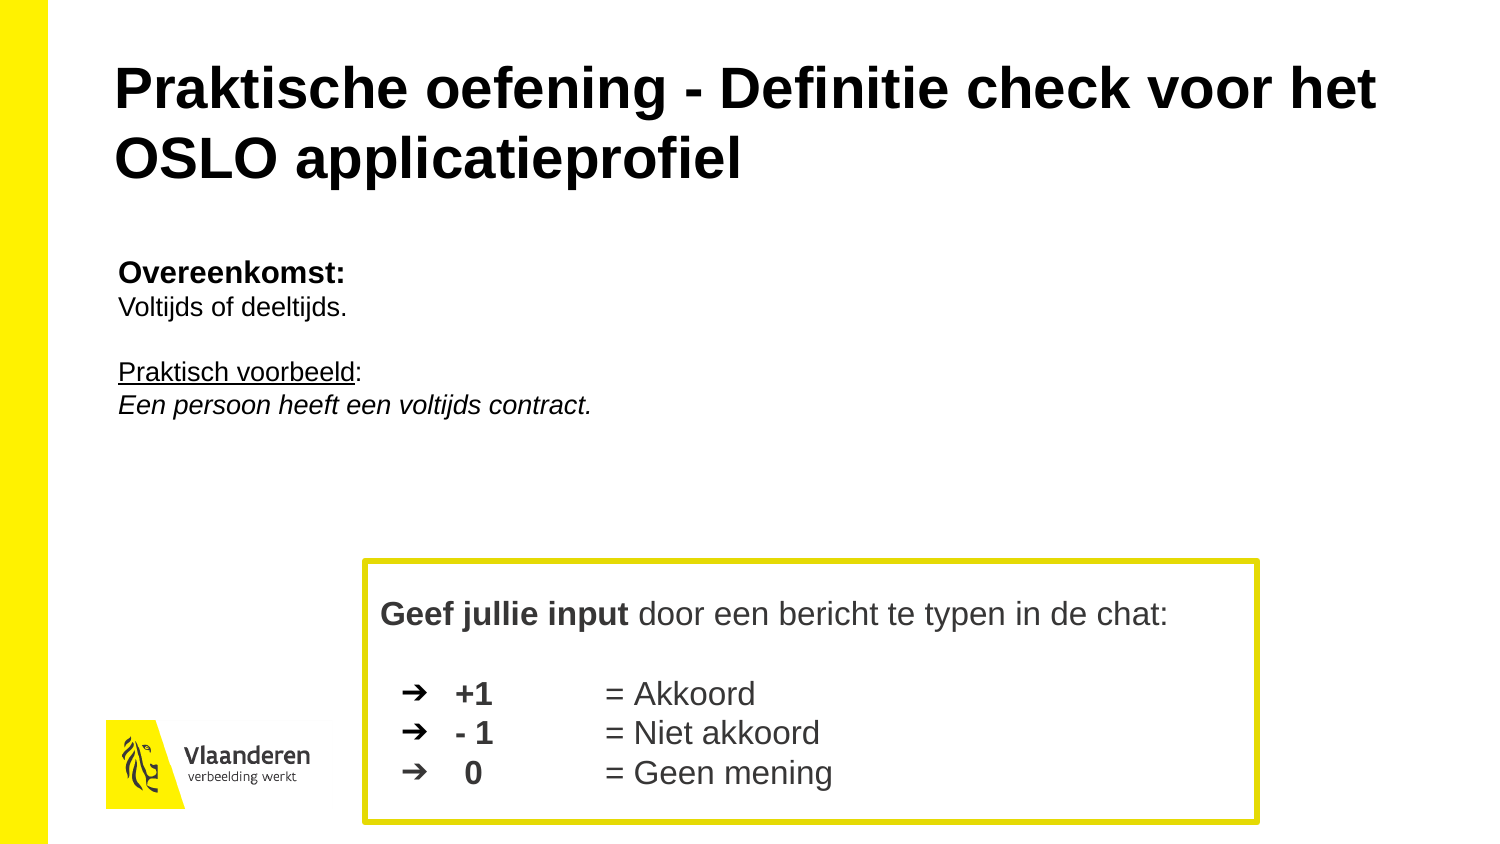

Praktische oefening - Definitie check voor het OSLO applicatieprofiel
Overeenkomst:
Voltijds of deeltijds.

Praktisch voorbeeld:
Een persoon heeft een voltijds contract.
Geef jullie input door een bericht te typen in de chat:

+1 	= Akkoord
- 1	= Niet akkoord
 0 	= Geen mening